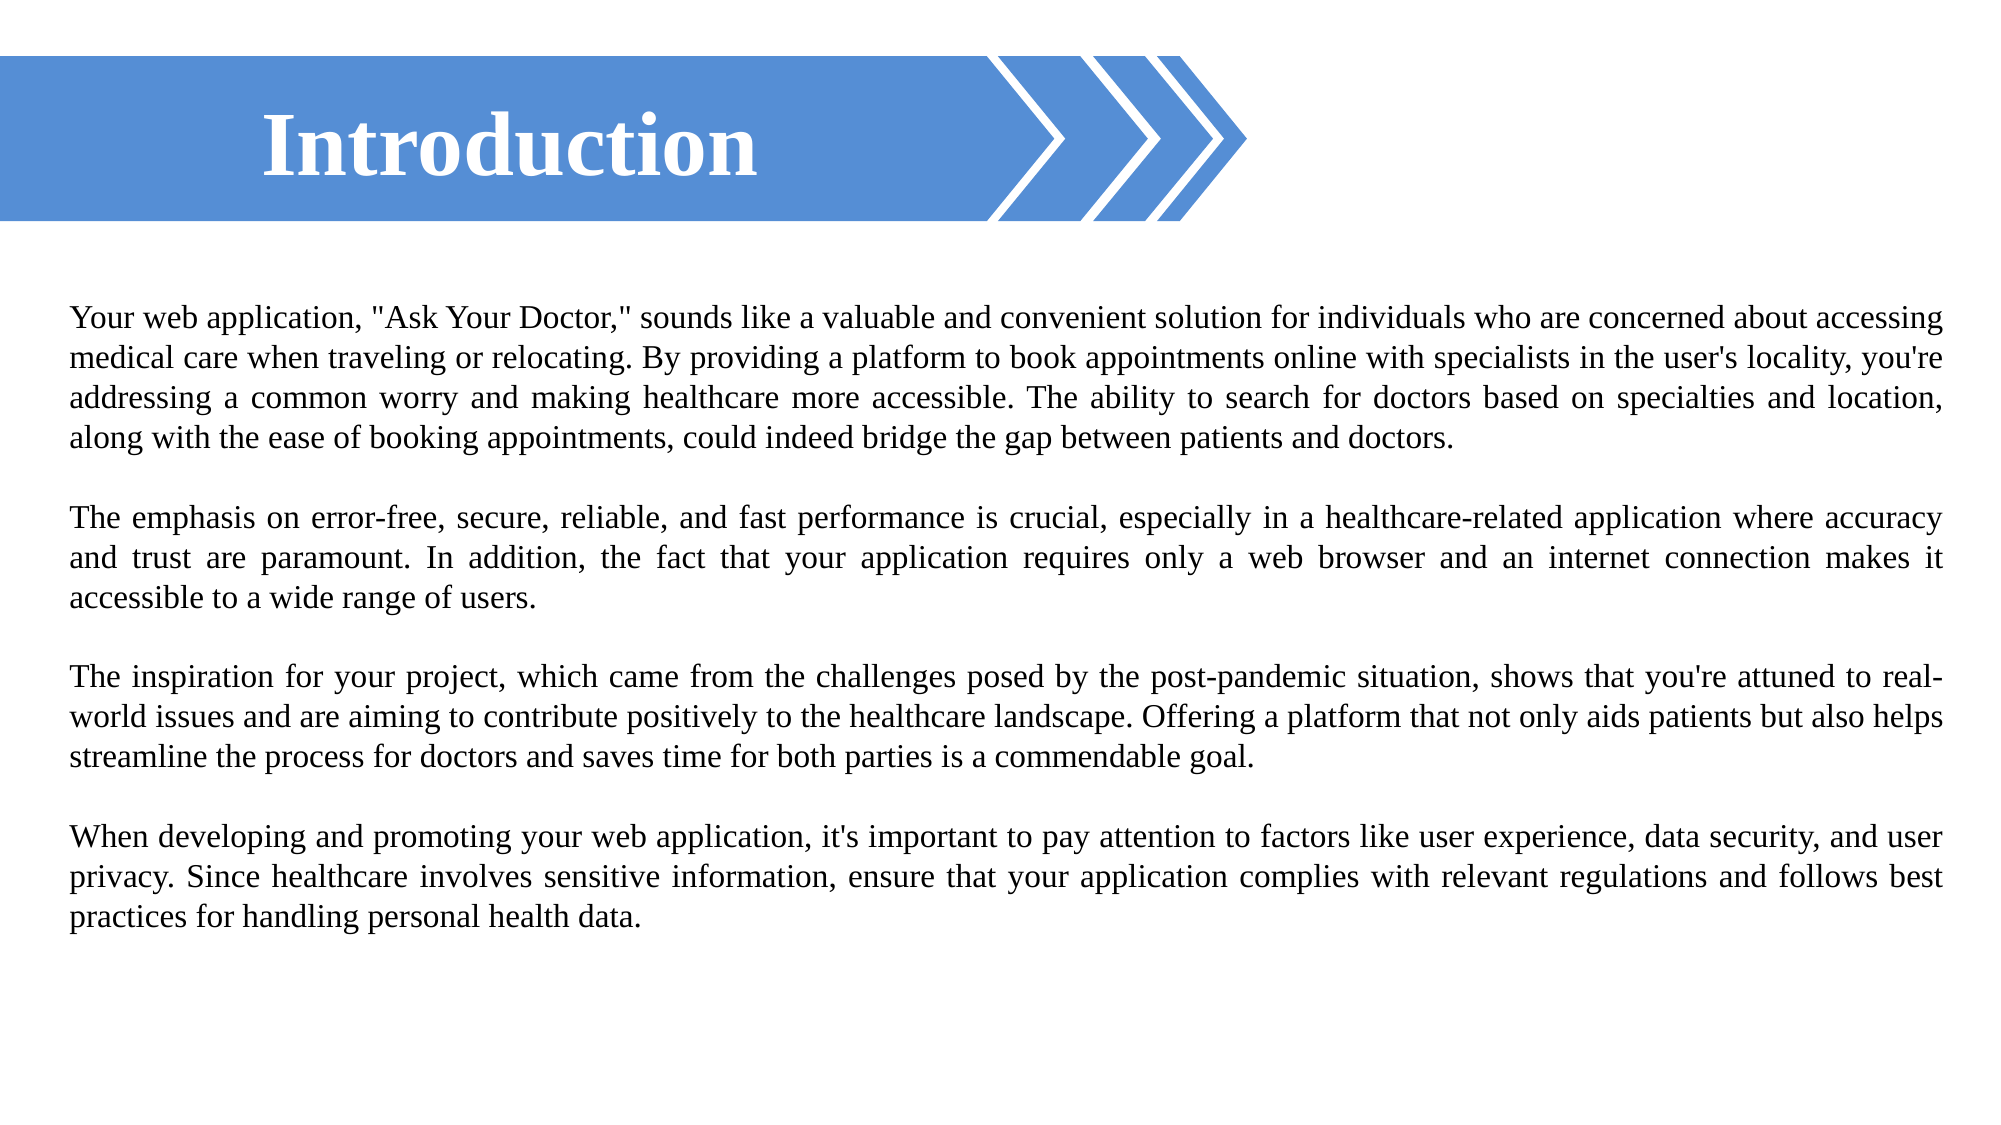

Introduction

Your web application, "Ask Your Doctor," sounds like a valuable and convenient solution for individuals who are concerned about accessing medical care when traveling or relocating. By providing a platform to book appointments online with specialists in the user's locality, you're addressing a common worry and making healthcare more accessible. The ability to search for doctors based on specialties and location, along with the ease of booking appointments, could indeed bridge the gap between patients and doctors.

The emphasis on error-free, secure, reliable, and fast performance is crucial, especially in a healthcare-related application where accuracy and trust are paramount. In addition, the fact that your application requires only a web browser and an internet connection makes it accessible to a wide range of users.

The inspiration for your project, which came from the challenges posed by the post-pandemic situation, shows that you're attuned to real-world issues and are aiming to contribute positively to the healthcare landscape. Offering a platform that not only aids patients but also helps streamline the process for doctors and saves time for both parties is a commendable goal.

When developing and promoting your web application, it's important to pay attention to factors like user experience, data security, and user privacy. Since healthcare involves sensitive information, ensure that your application complies with relevant regulations and follows best practices for handling personal health data.